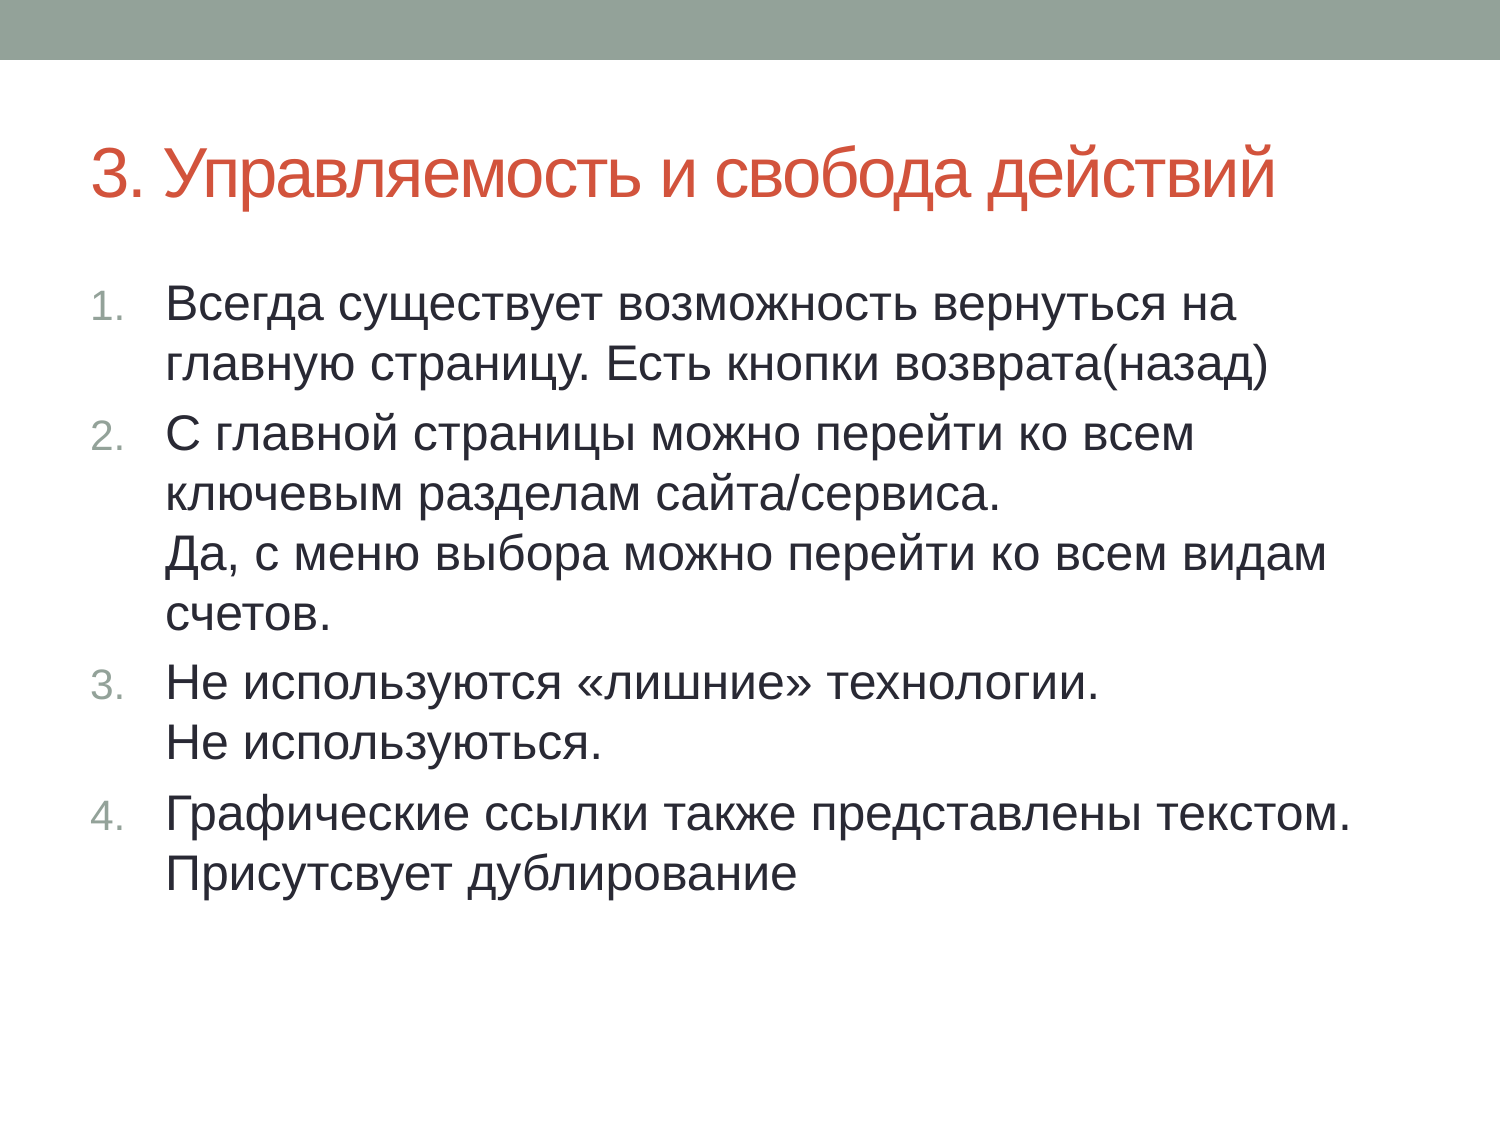

# 3. Управляемость и свобода действий
Всегда существует возможность вернуться на главную страницу. Есть кнопки возврата(назад)
С главной страницы можно перейти ко всем ключевым разделам сайта/сервиса. 
Да, с меню выбора можно перейти ко всем видам счетов.
Не используются «лишние» технологии. 
Не используються.
Графические ссылки также представлены текстом. 
Присутсвует дублирование